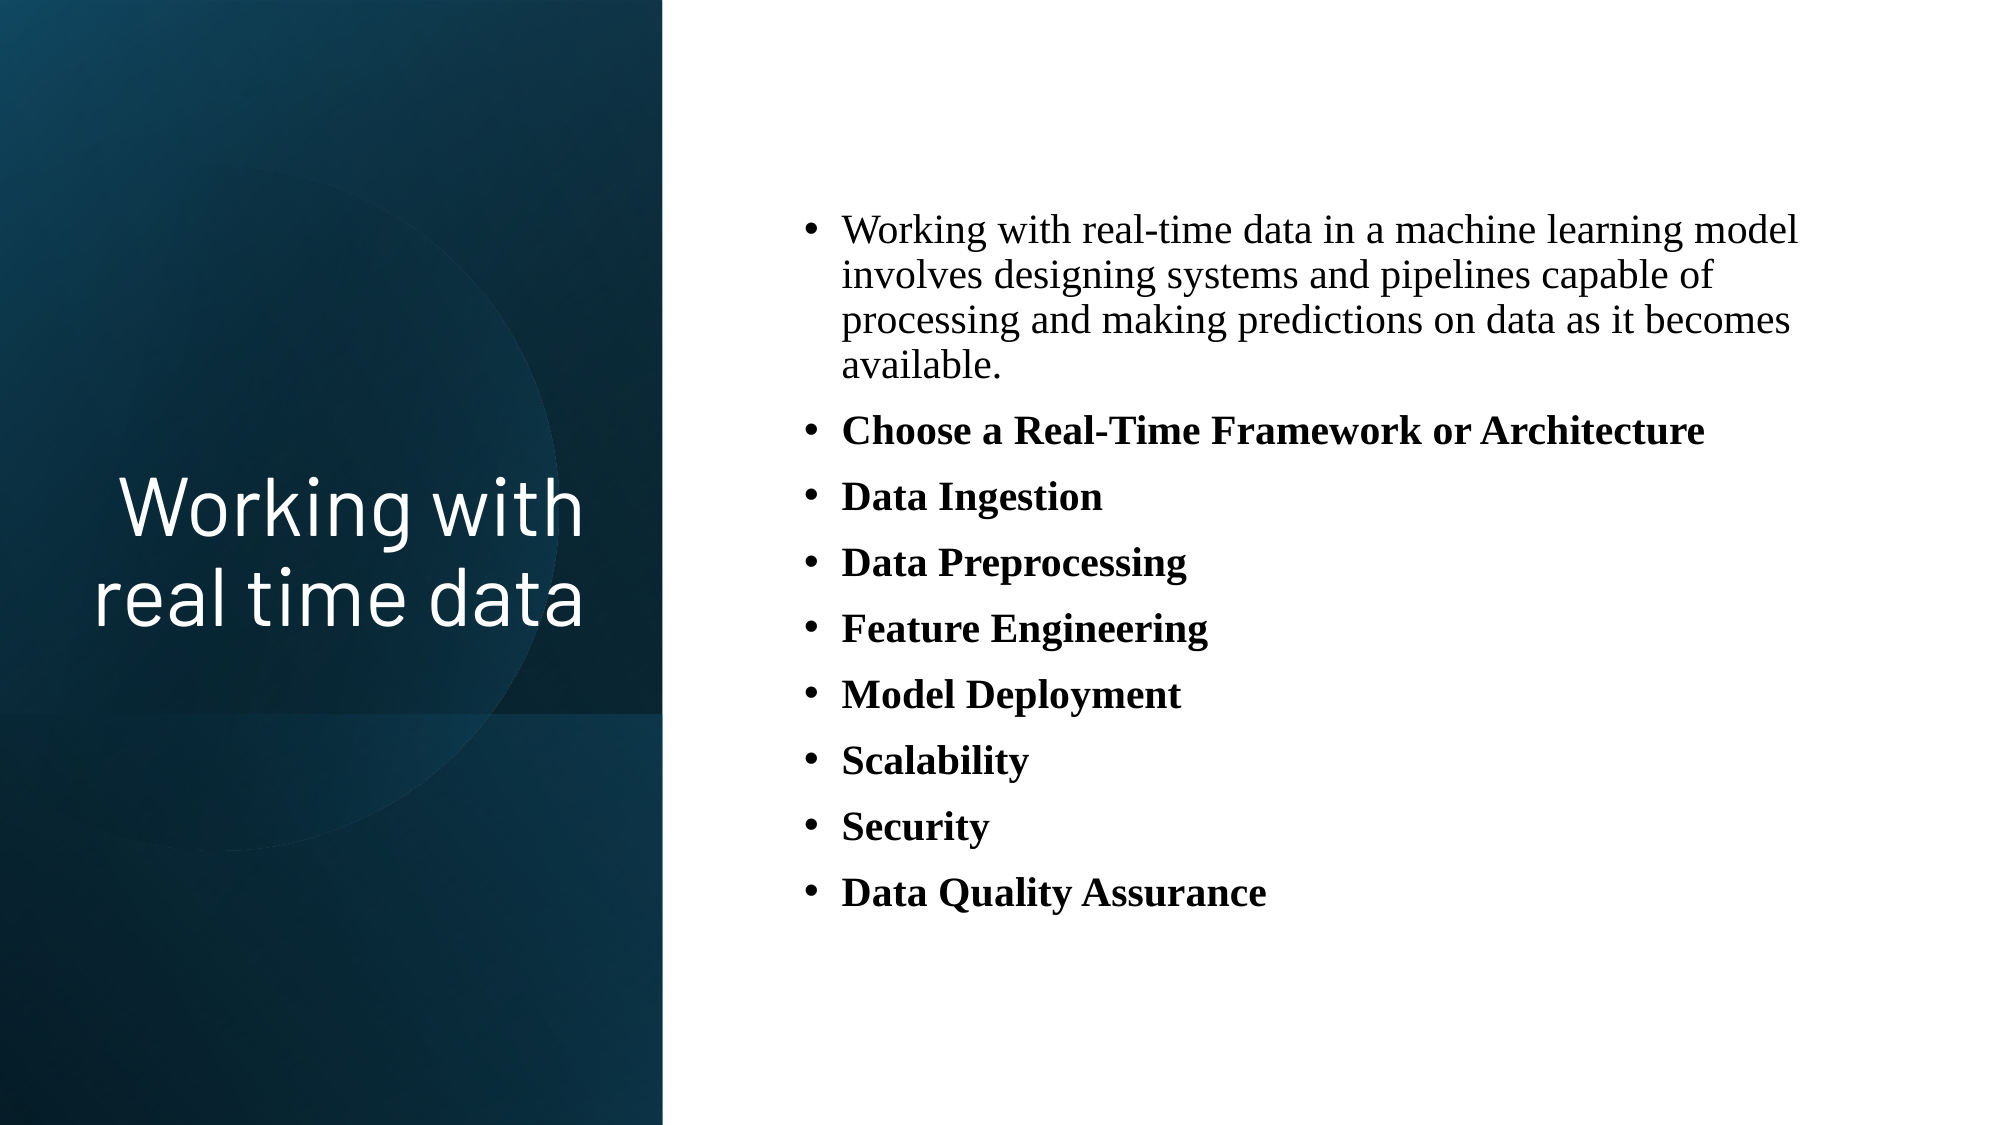

# Working with real time data
Working with real-time data in a machine learning model involves designing systems and pipelines capable of processing and making predictions on data as it becomes available.
Choose a Real-Time Framework or Architecture
Data Ingestion
Data Preprocessing
Feature Engineering
Model Deployment
Scalability
Security
Data Quality Assurance